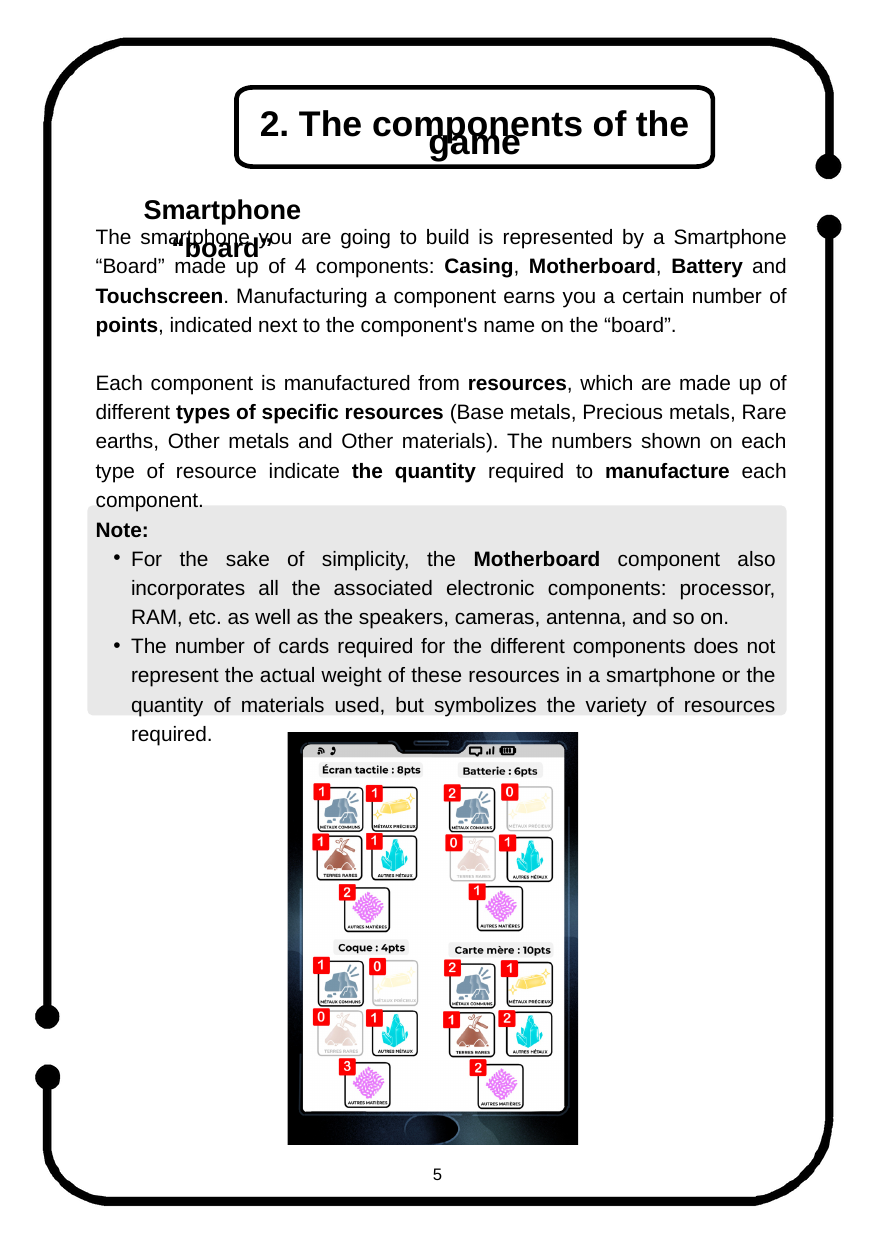

2. The components of the game
Smartphone “board”
The smartphone you are going to build is represented by a Smartphone “Board” made up of 4 components: Casing, Motherboard, Battery and Touchscreen. Manufacturing a component earns you a certain number of points, indicated next to the component's name on the “board”.

Each component is manufactured from resources, which are made up of different types of specific resources (Base metals, Precious metals, Rare earths, Other metals and Other materials). The numbers shown on each type of resource indicate the quantity required to manufacture each component.

Note:
For the sake of simplicity, the Motherboard component also incorporates all the associated electronic components: processor, RAM, etc. as well as the speakers, cameras, antenna, and so on.
The number of cards required for the different components does not represent the actual weight of these resources in a smartphone or the quantity of materials used, but symbolizes the variety of resources required.

5